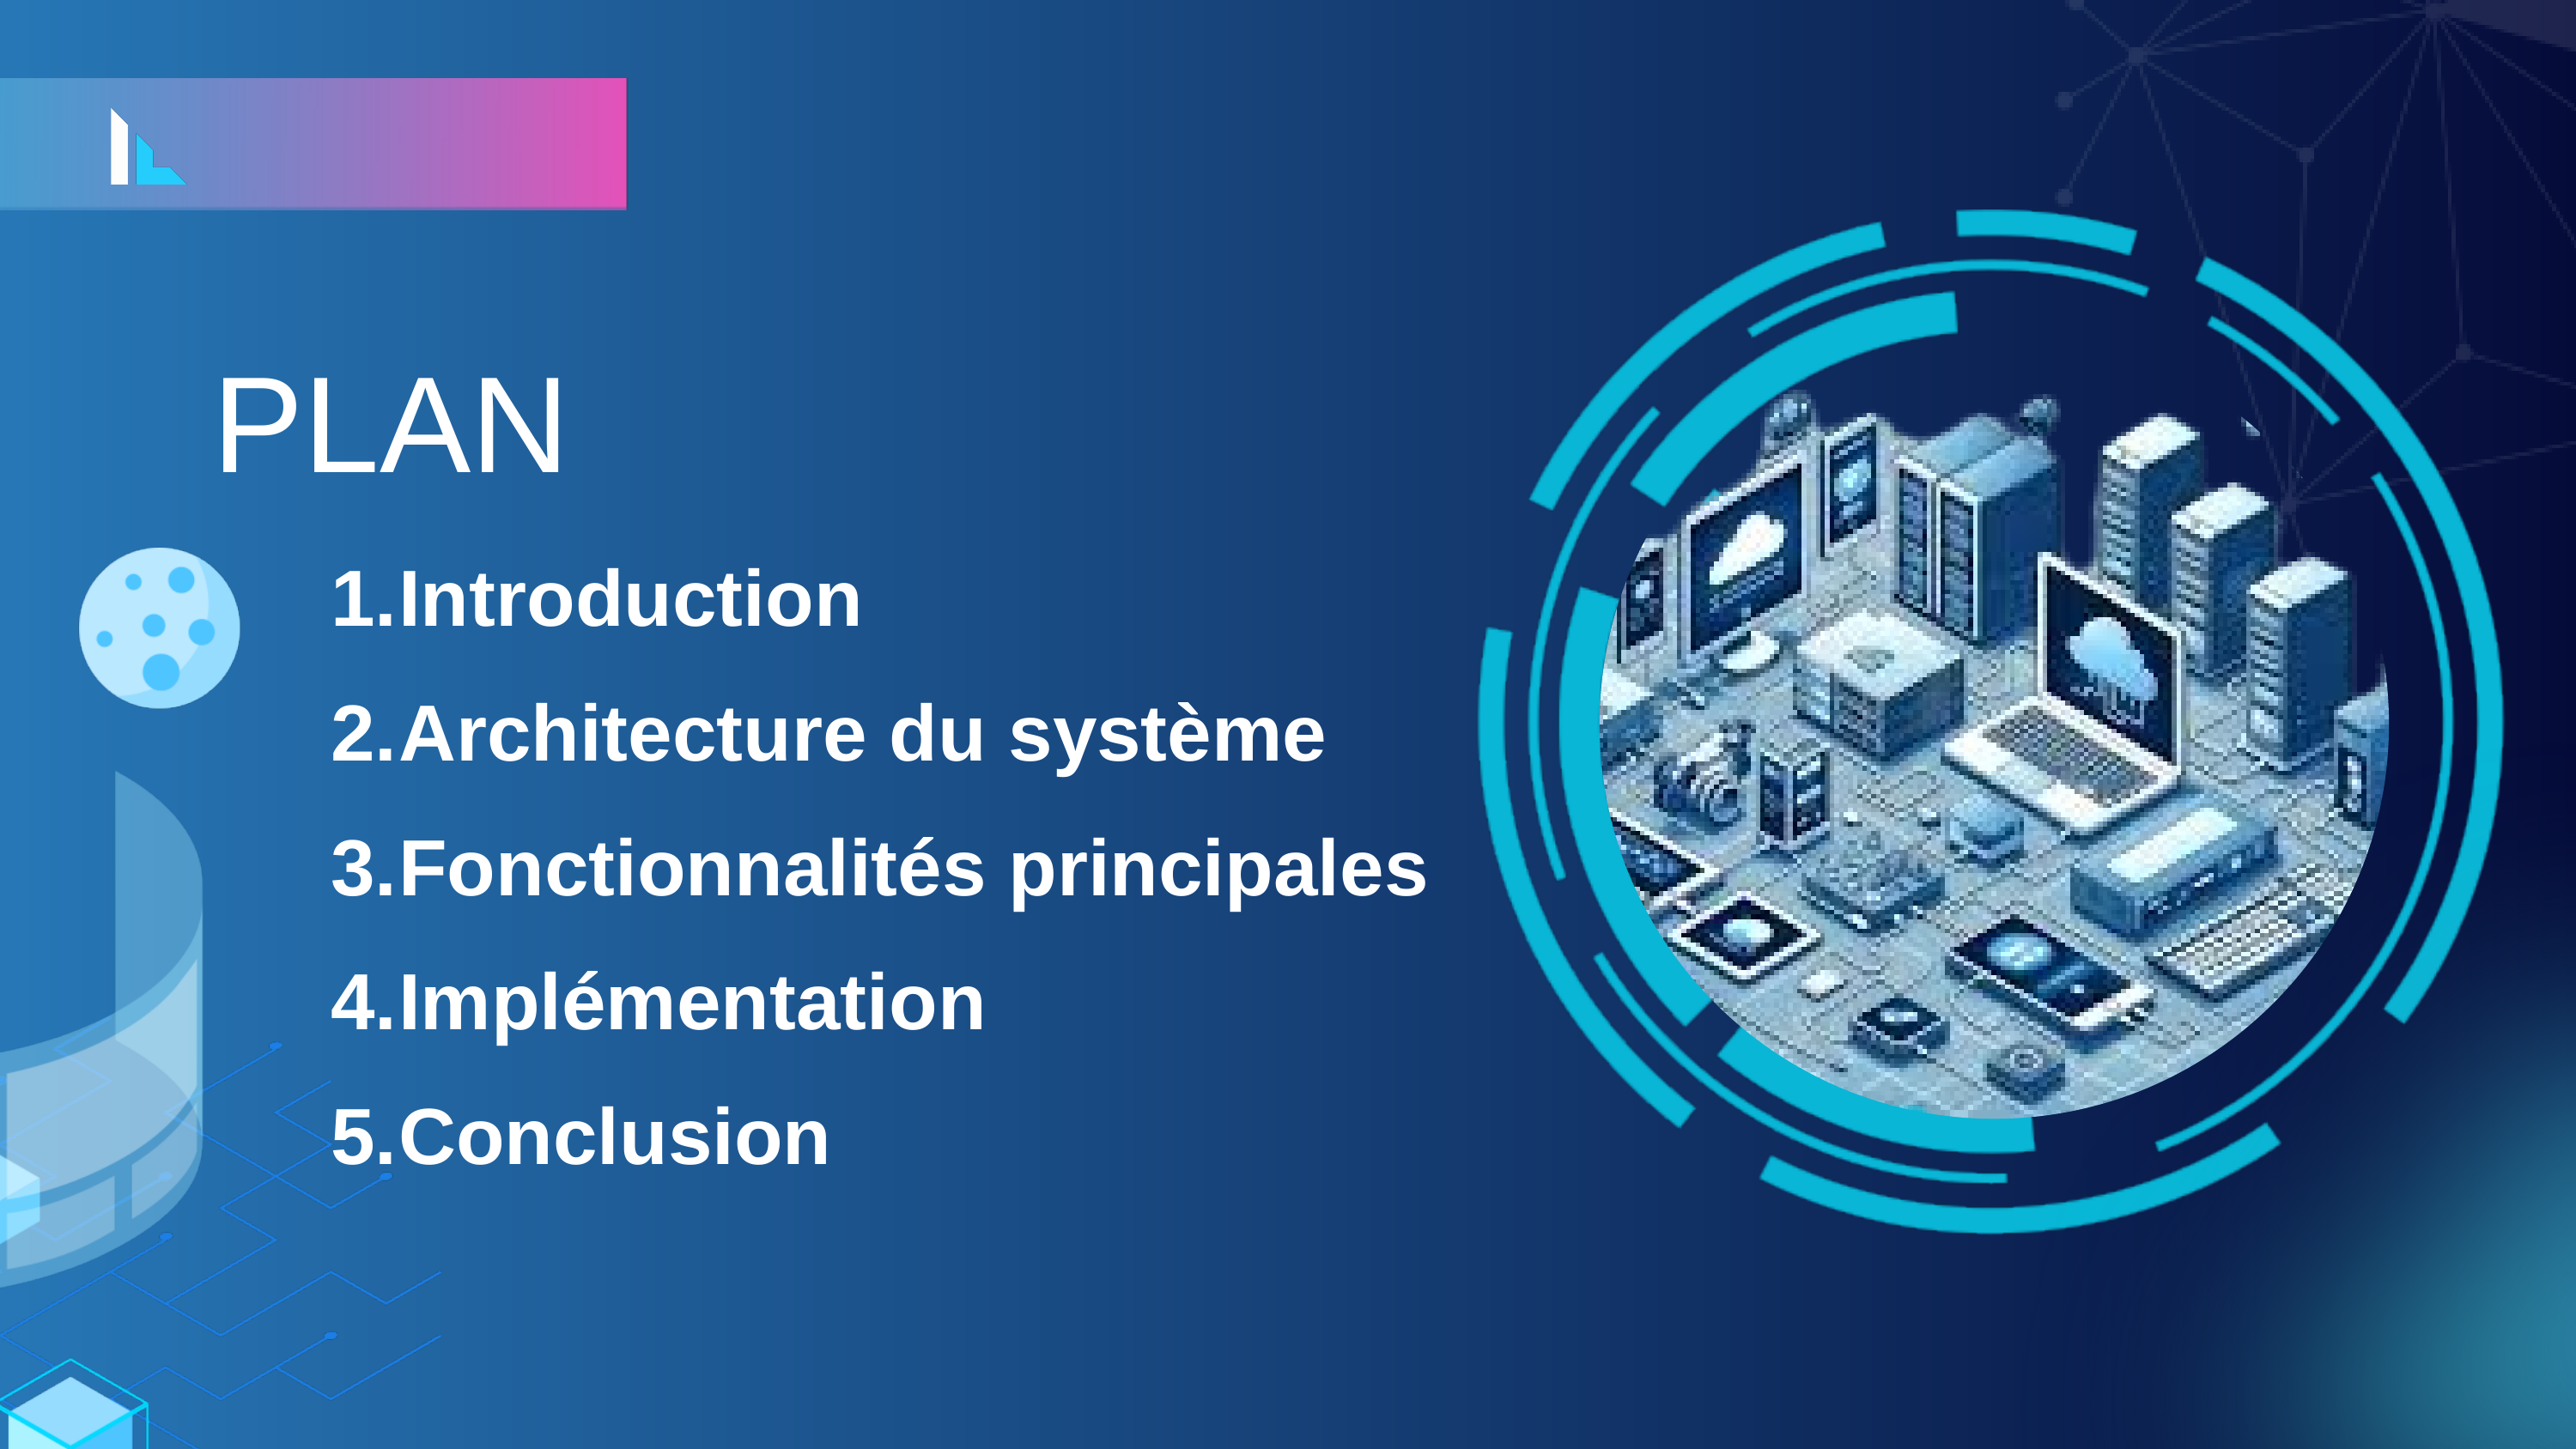

PLAN

Introduction
Architecture du système
Fonctionnalités principales
Implémentation
Conclusion